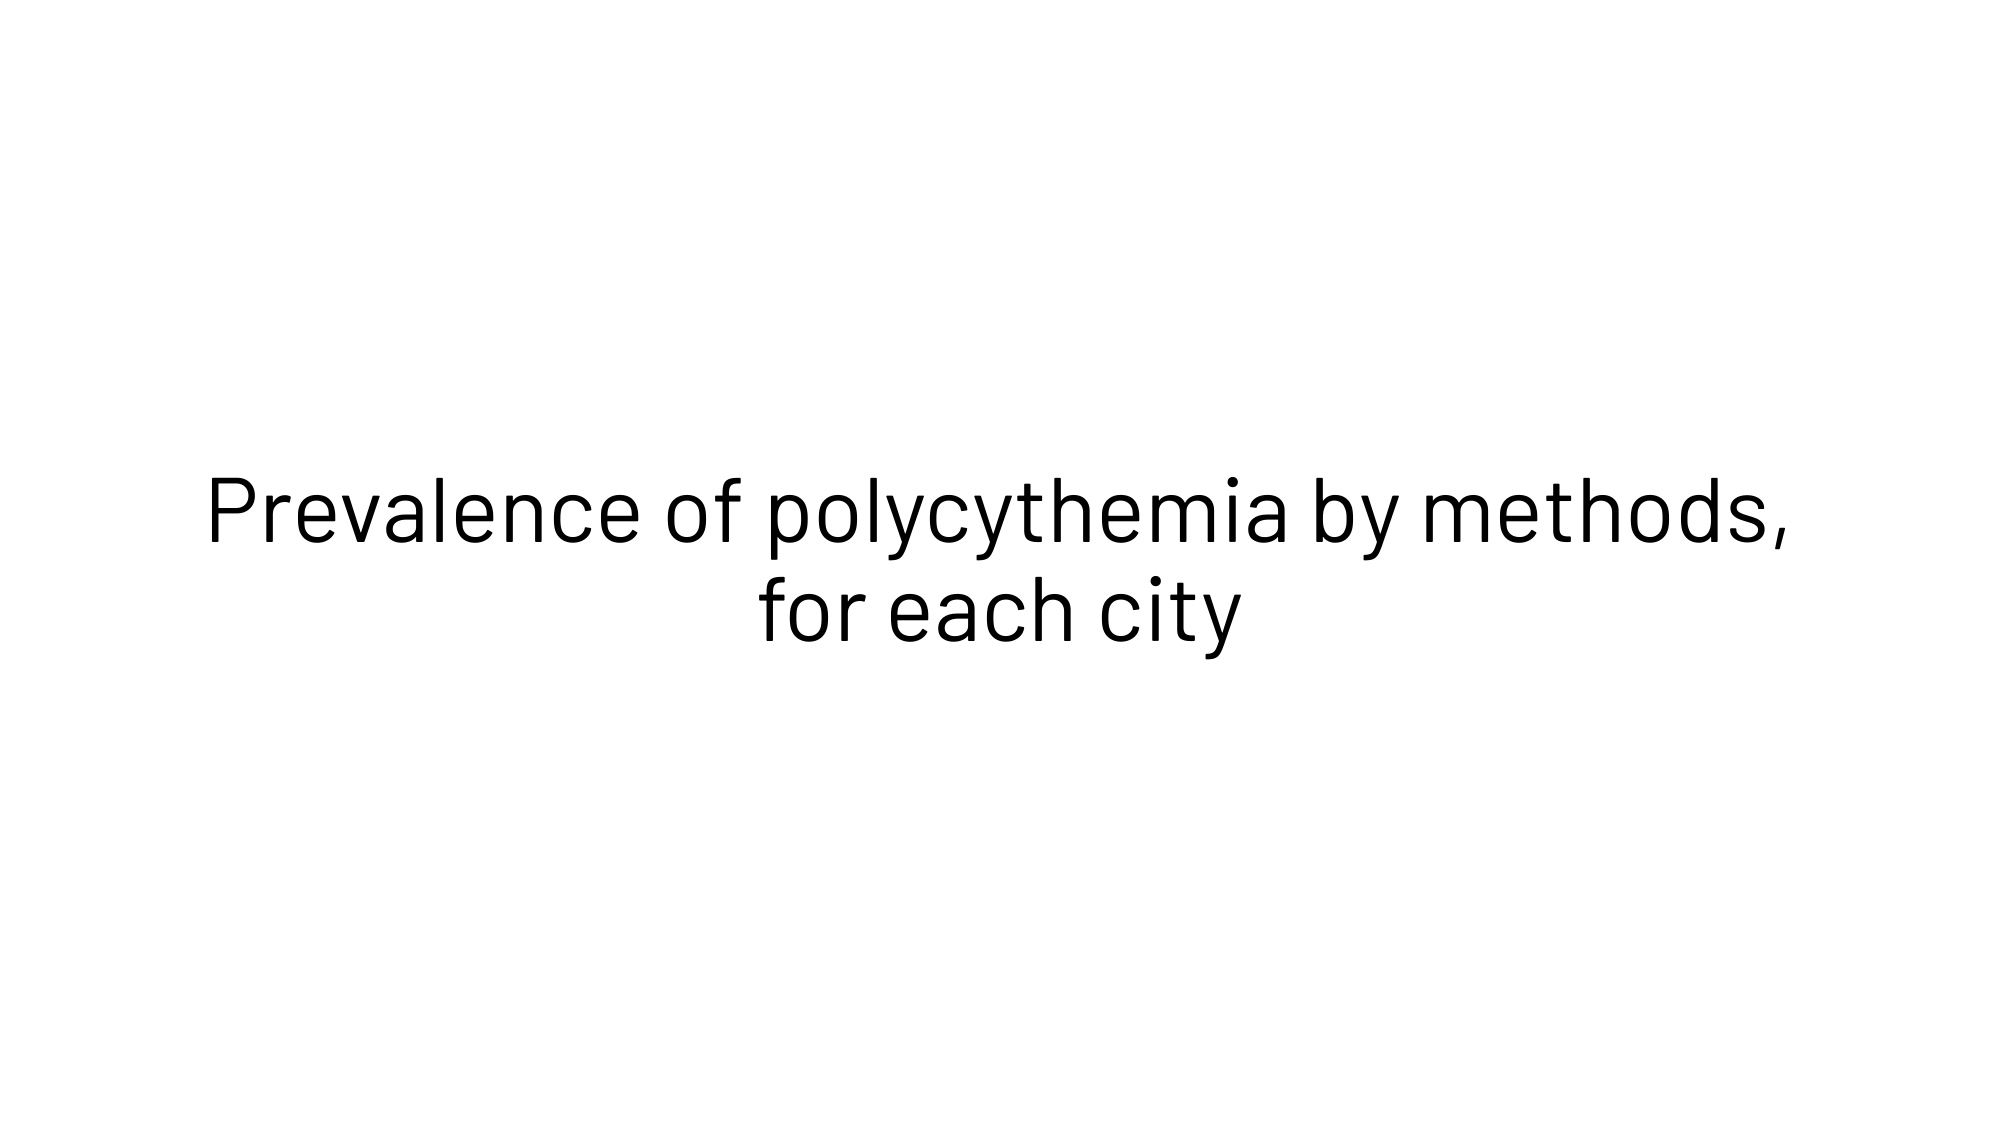

# Prevalence of polycythemia by methods, for each city